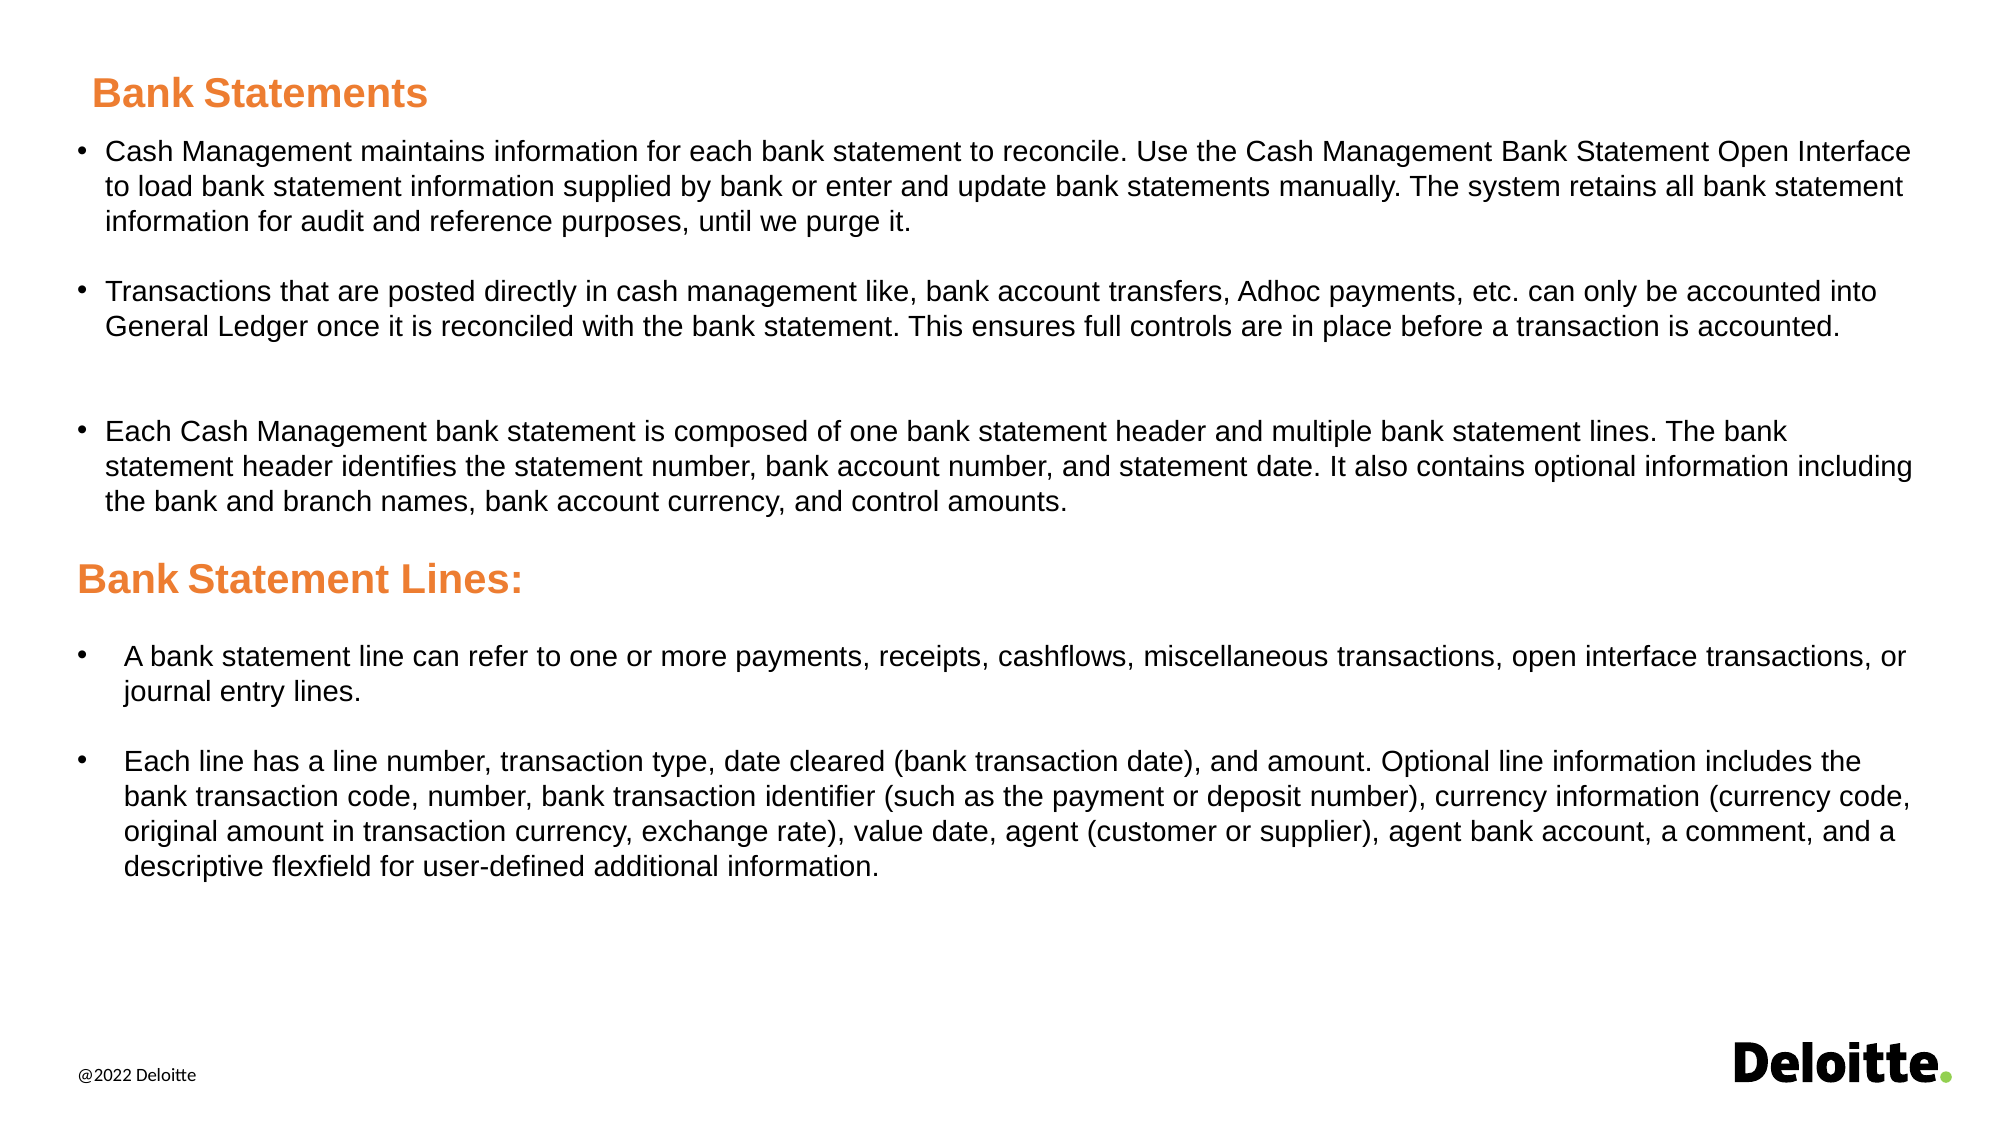

Bank Statements
Cash Management maintains information for each bank statement to reconcile. Use the Cash Management Bank Statement Open Interface to load bank statement information supplied by bank or enter and update bank statements manually. The system retains all bank statement information for audit and reference purposes, until we purge it.

Transactions that are posted directly in cash management like, bank account transfers, Adhoc payments, etc. can only be accounted into General Ledger once it is reconciled with the bank statement. This ensures full controls are in place before a transaction is accounted.

Each Cash Management bank statement is composed of one bank statement header and multiple bank statement lines. The bank statement header identifies the statement number, bank account number, and statement date. It also contains optional information including the bank and branch names, bank account currency, and control amounts.

Bank Statement Lines:

A bank statement line can refer to one or more payments, receipts, cashflows, miscellaneous transactions, open interface transactions, or journal entry lines.

Each line has a line number, transaction type, date cleared (bank transaction date), and amount. Optional line information includes the bank transaction code, number, bank transaction identifier (such as the payment or deposit number), currency information (currency code, original amount in transaction currency, exchange rate), value date, agent (customer or supplier), agent bank account, a comment, and a descriptive flexfield for user-defined additional information.